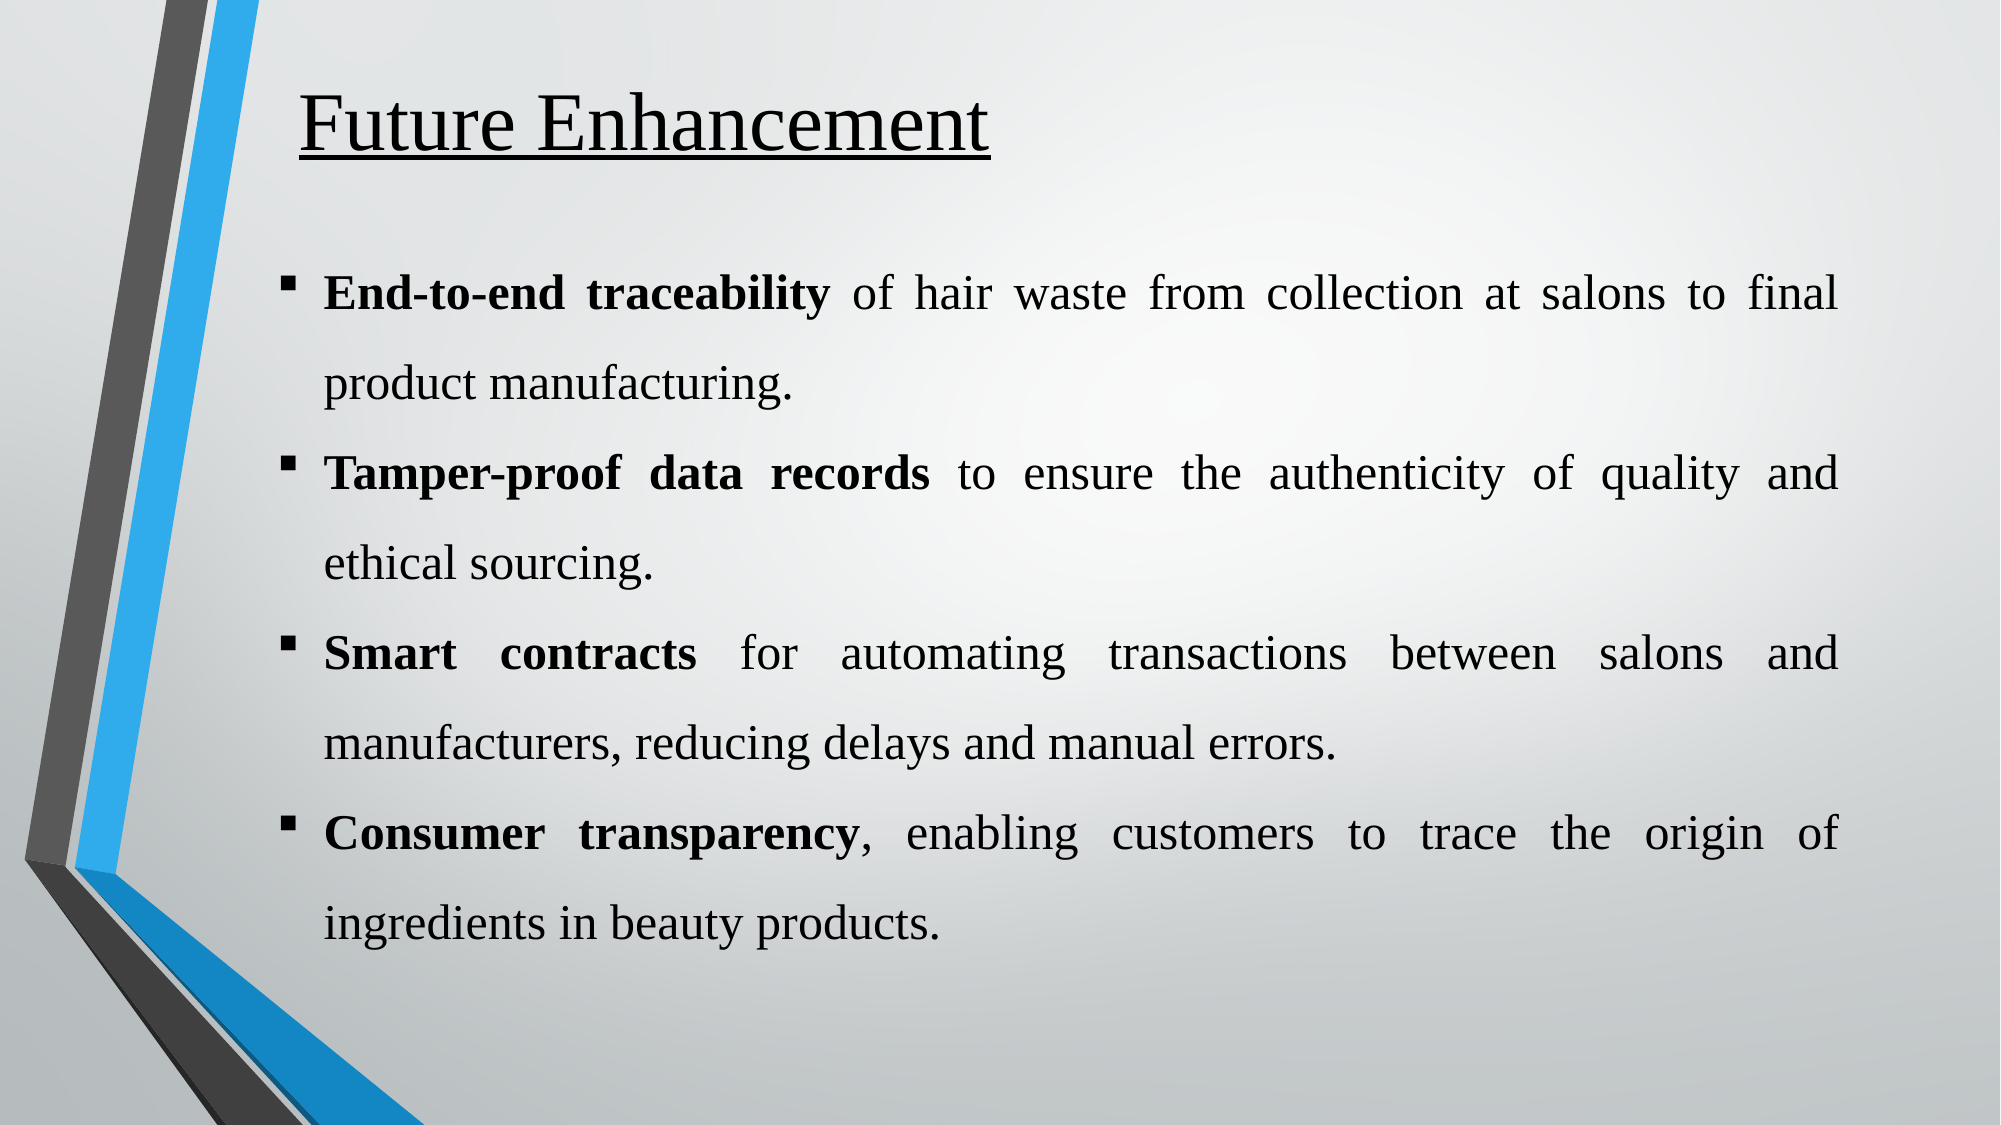

# Future Enhancement
End-to-end traceability of hair waste from collection at salons to final product manufacturing.
Tamper-proof data records to ensure the authenticity of quality and ethical sourcing.
Smart contracts for automating transactions between salons and manufacturers, reducing delays and manual errors.
Consumer transparency, enabling customers to trace the origin of ingredients in beauty products.